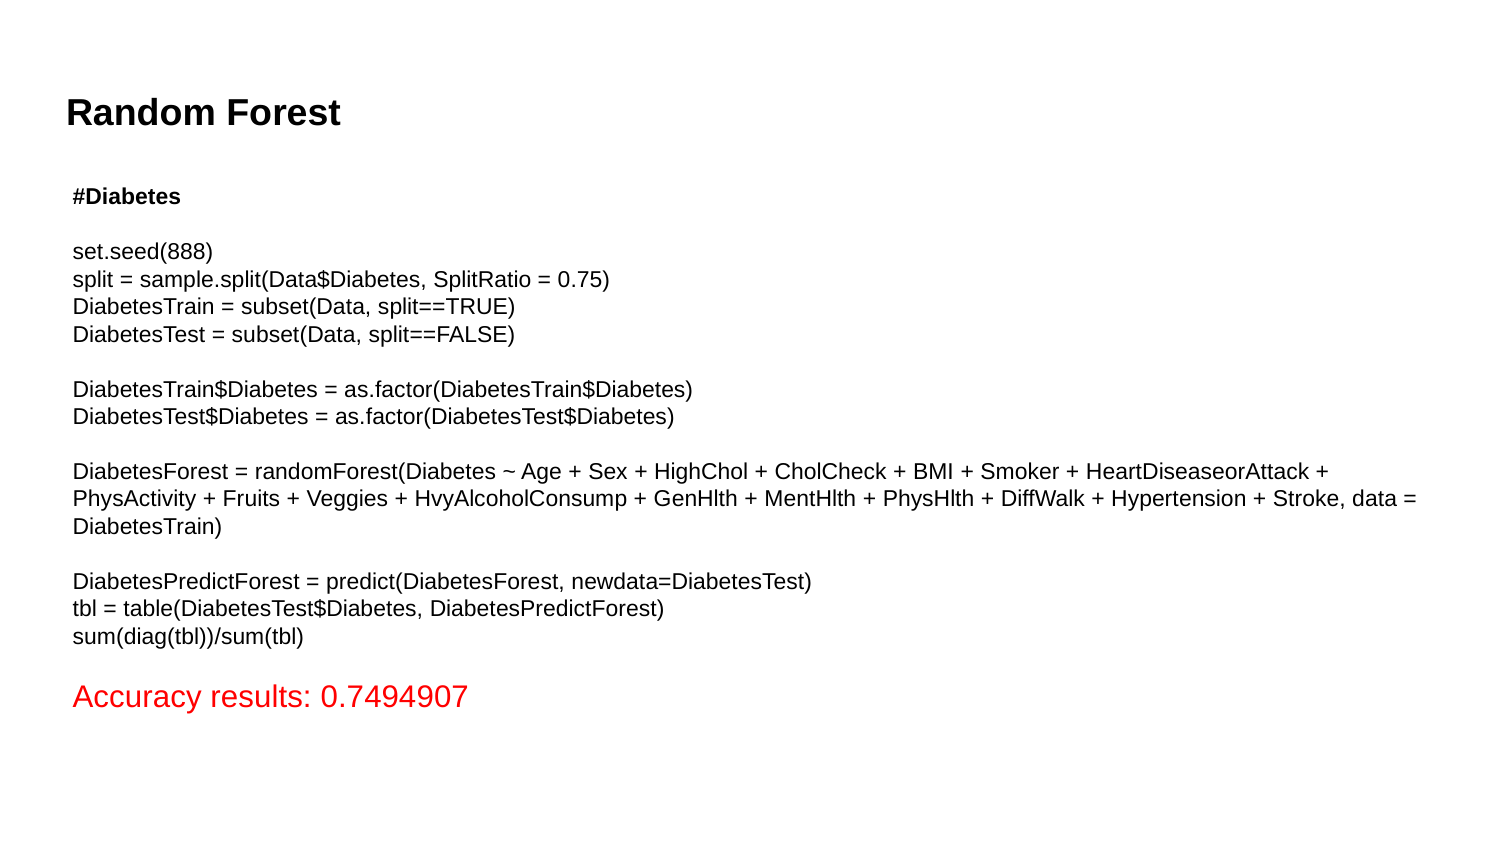

# Random Forest
#Diabetes

set.seed(888)
split = sample.split(Data$Diabetes, SplitRatio = 0.75)
DiabetesTrain = subset(Data, split==TRUE)
DiabetesTest = subset(Data, split==FALSE)

DiabetesTrain$Diabetes = as.factor(DiabetesTrain$Diabetes)
DiabetesTest$Diabetes = as.factor(DiabetesTest$Diabetes)

DiabetesForest = randomForest(Diabetes ~ Age + Sex + HighChol + CholCheck + BMI + Smoker + HeartDiseaseorAttack + PhysActivity + Fruits + Veggies + HvyAlcoholConsump + GenHlth + MentHlth + PhysHlth + DiffWalk + Hypertension + Stroke, data = DiabetesTrain)

DiabetesPredictForest = predict(DiabetesForest, newdata=DiabetesTest)
tbl = table(DiabetesTest$Diabetes, DiabetesPredictForest)
sum(diag(tbl))/sum(tbl)

Accuracy results: 0.7494907